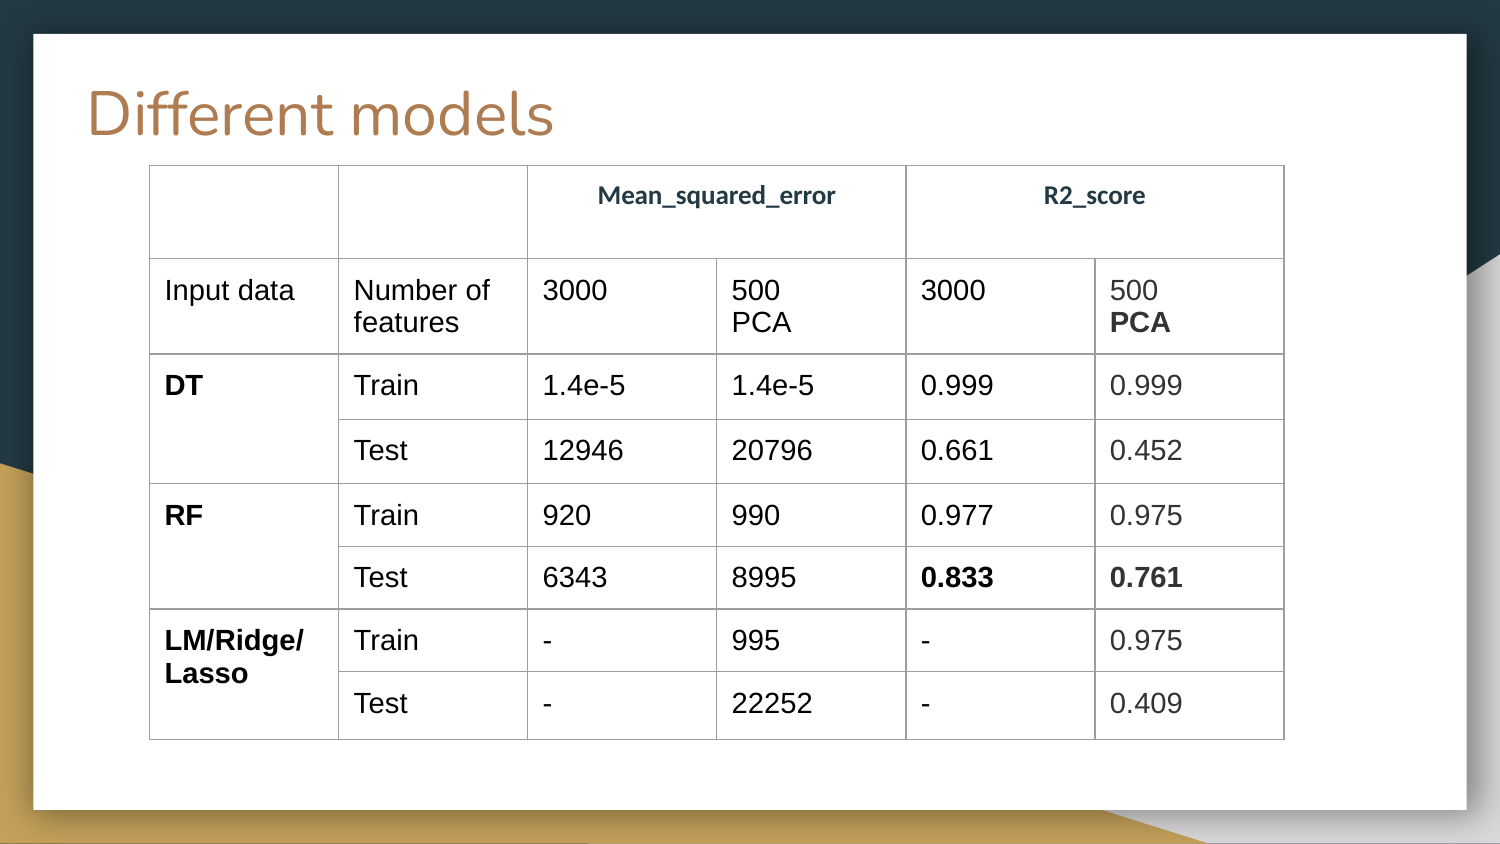

# Different models
|  |  | Mean\_squared\_error |  | R2\_score |  |
| --- | --- | --- | --- | --- | --- |
| Input data | Number of features | 3000 | 500 PCA | 3000 | 500 PCA |
| DT | Train | 1.4e-5 | 1.4e-5 | 0.999 | 0.999 |
|  | Test | 12946 | 20796 | 0.661 | 0.452 |
| RF | Train | 920 | 990 | 0.977 | 0.975 |
|  | Test | 6343 | 8995 | 0.833 | 0.761 |
| LM/Ridge/Lasso | Train | - | 995 | - | 0.975 |
|  | Test | - | 22252 | - | 0.409 |